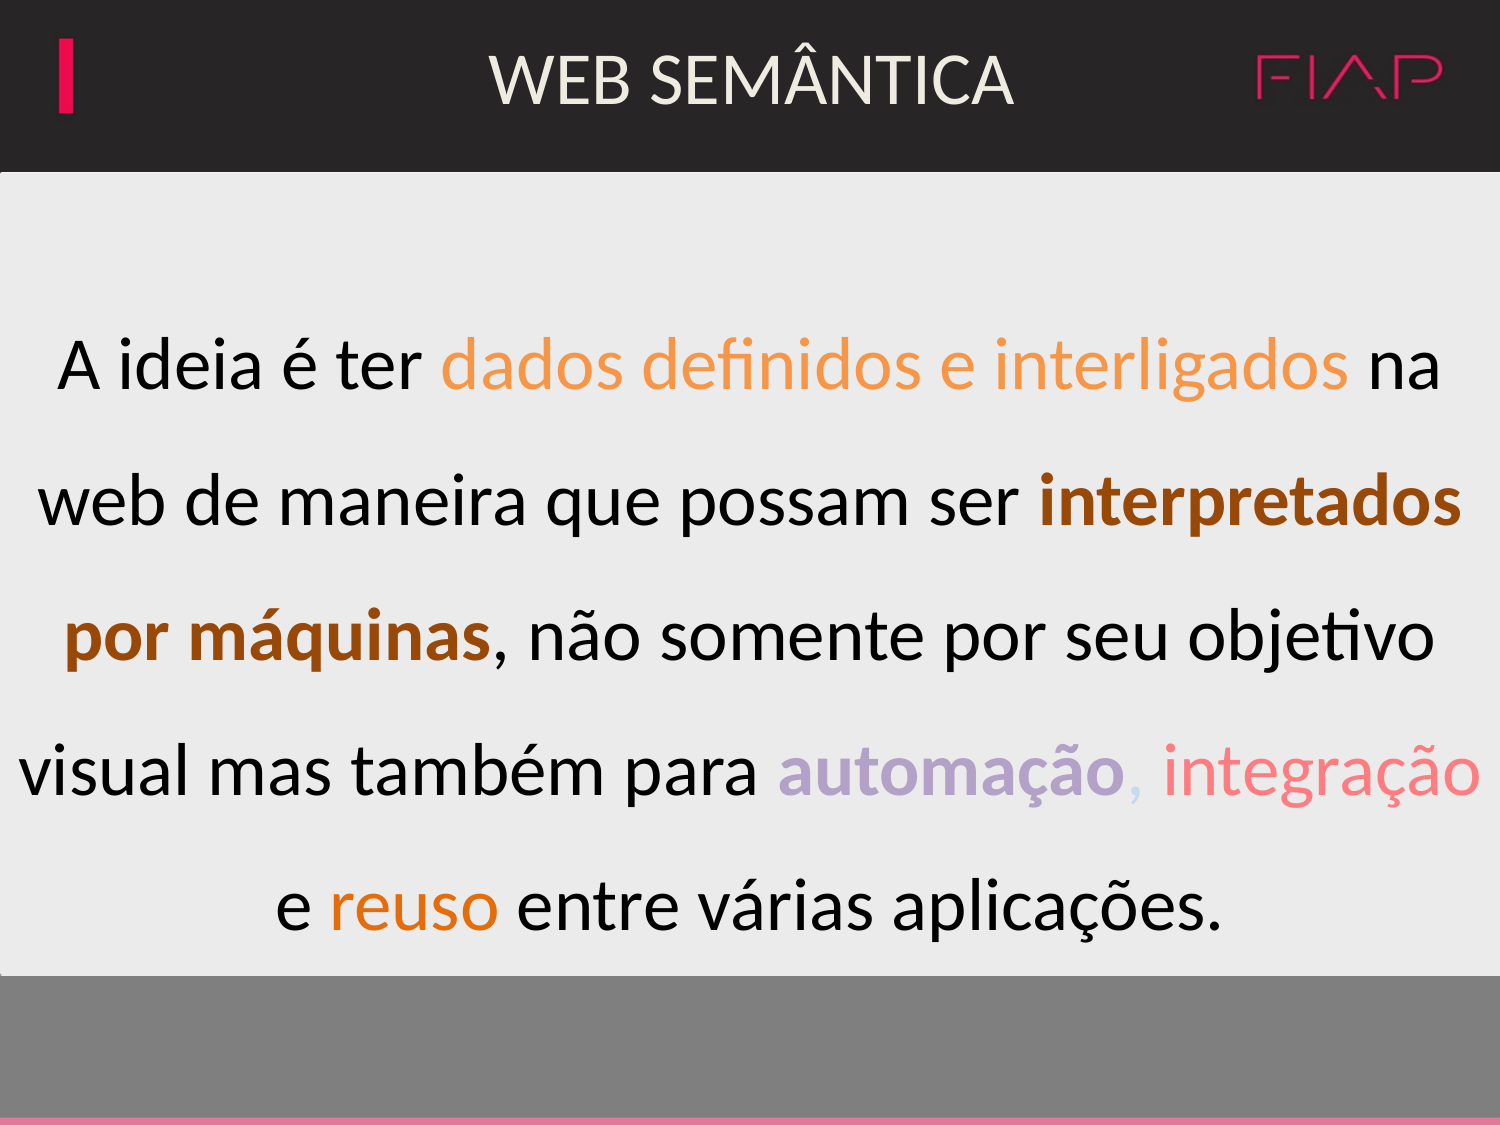

Web Semântica

A ideia é ter dados definidos e interligados na web de maneira que possam ser interpretados por máquinas, não somente por seu objetivo visual mas também para automação, integração e reuso entre várias aplicações.